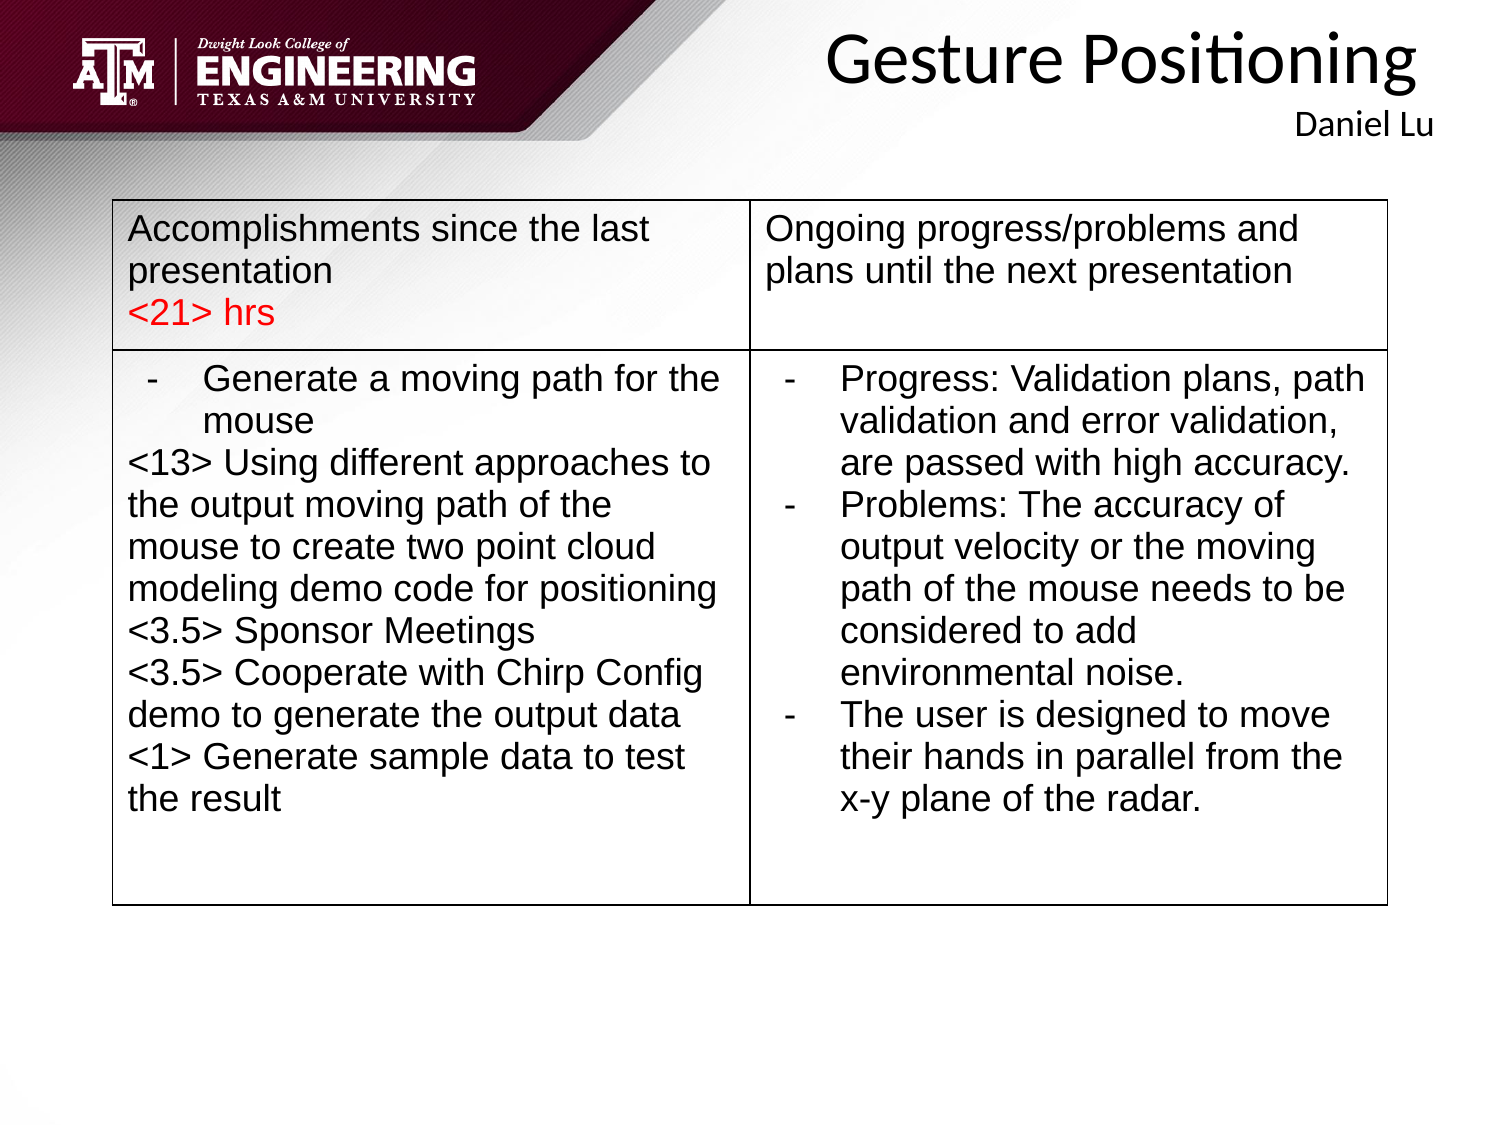

Gesture Positioning
 				Daniel Lu
| Accomplishments since the last presentation <21> hrs | Ongoing progress/problems and plans until the next presentation |
| --- | --- |
| Generate a moving path for the mouse <13> Using different approaches to the output moving path of the mouse to create two point cloud modeling demo code for positioning <3.5> Sponsor Meetings <3.5> Cooperate with Chirp Config demo to generate the output data <1> Generate sample data to test the result | Progress: Validation plans, path validation and error validation, are passed with high accuracy. Problems: The accuracy of output velocity or the moving path of the mouse needs to be considered to add environmental noise. The user is designed to move their hands in parallel from the x-y plane of the radar. |